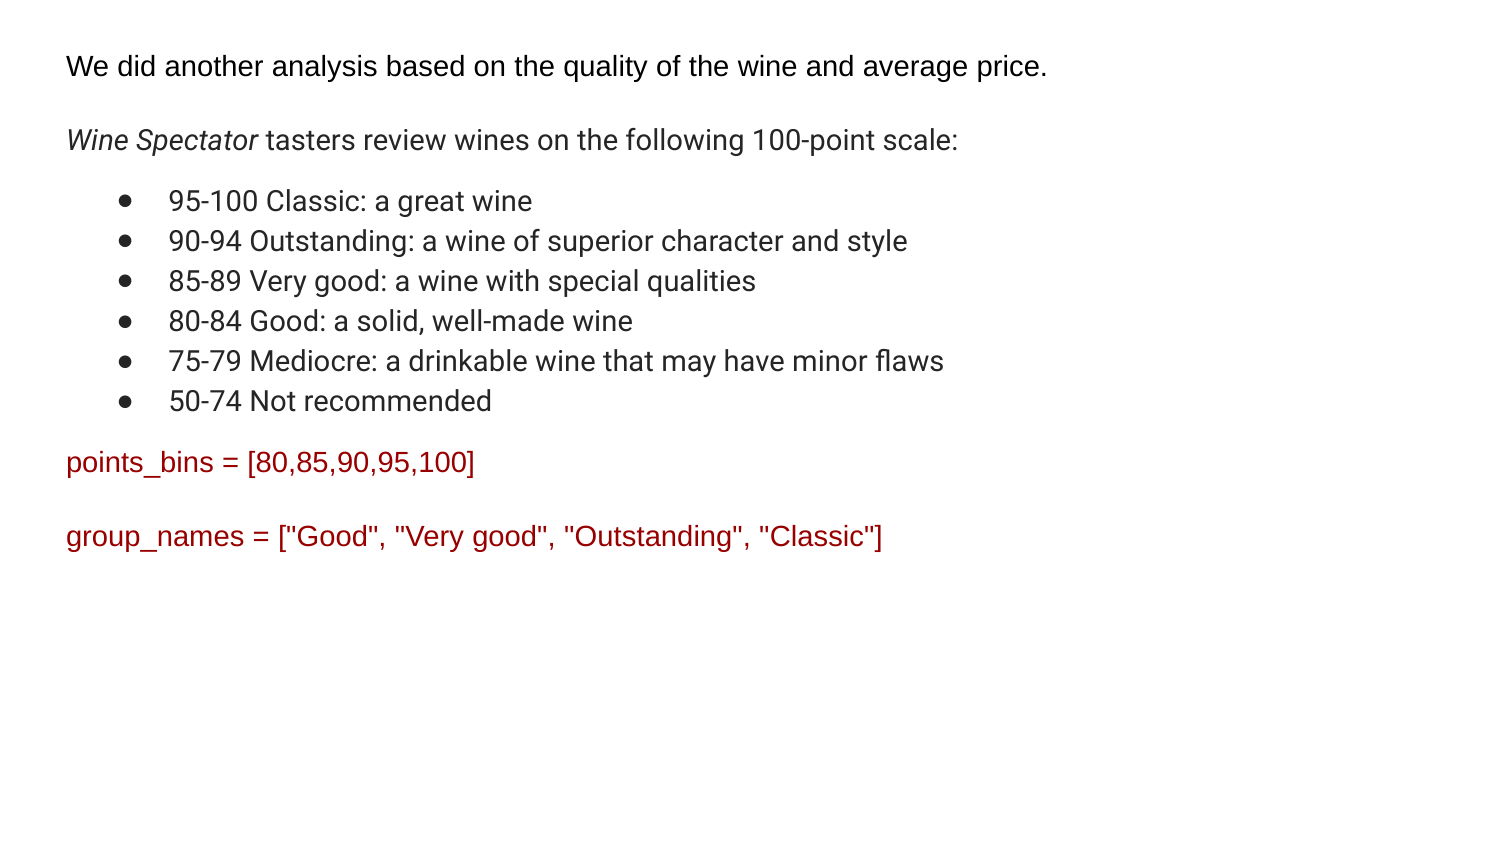

We did another analysis based on the quality of the wine and average price.
Wine Spectator tasters review wines on the following 100-point scale:
95-100 Classic: a great wine
90-94 Outstanding: a wine of superior character and style
85-89 Very good: a wine with special qualities
80-84 Good: a solid, well-made wine
75-79 Mediocre: a drinkable wine that may have minor flaws
50-74 Not recommended
points_bins = [80,85,90,95,100]
group_names = ["Good", "Very good", "Outstanding", "Classic"]